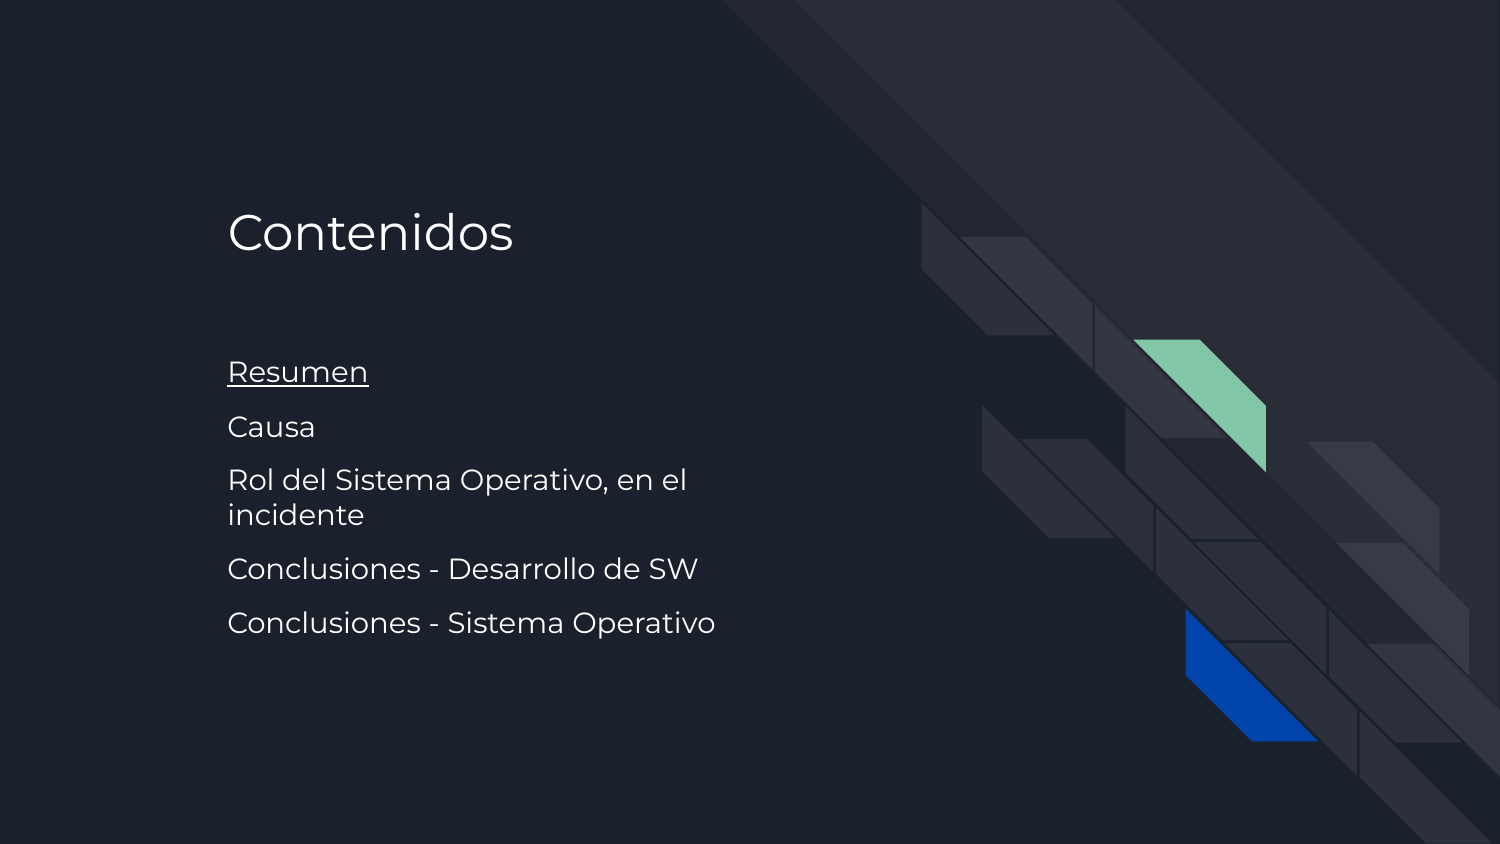

# Contenidos
Resumen
Causa
Rol del Sistema Operativo, en el incidente
Conclusiones - Desarrollo de SW
Conclusiones - Sistema Operativo